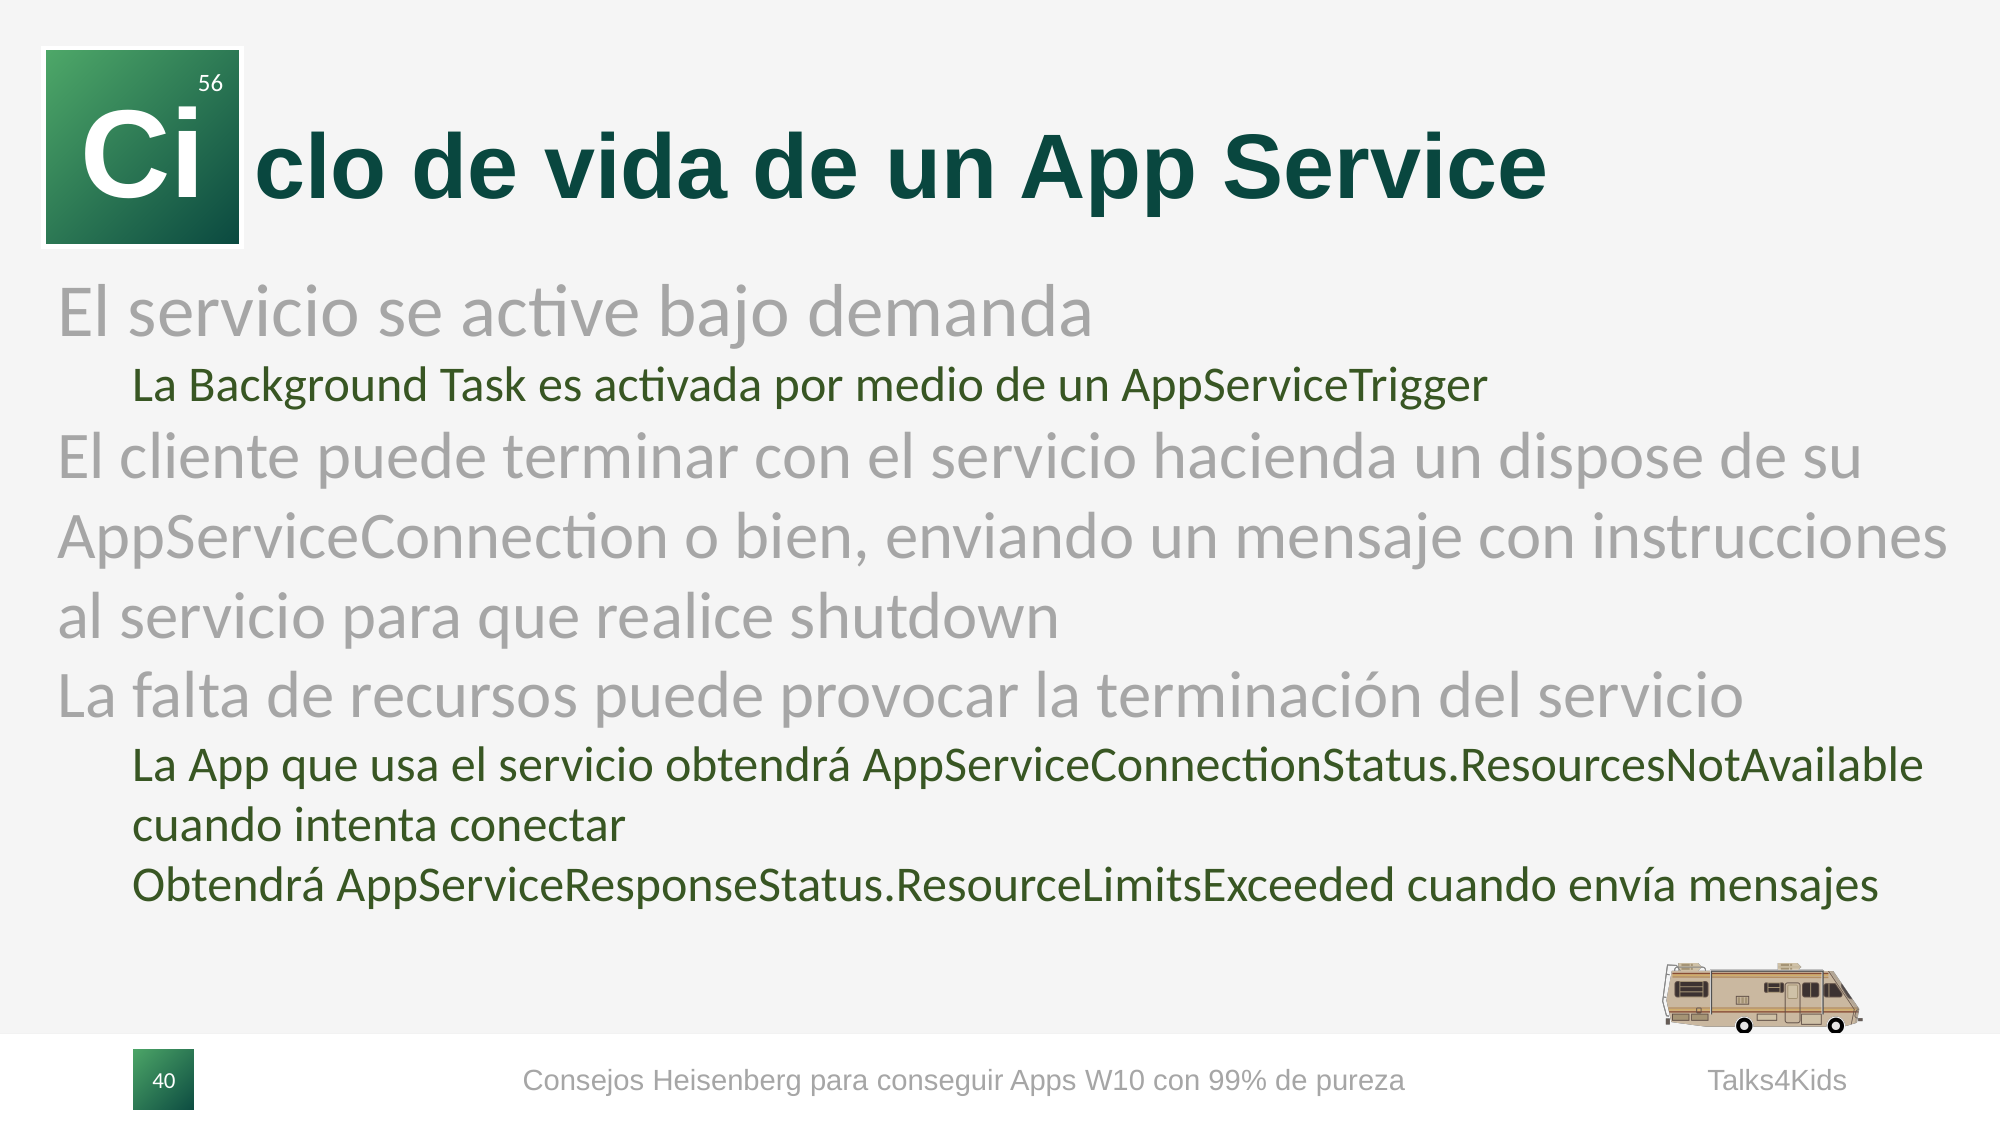

Ci
56
# clo de vida de un App Service
El servicio se active bajo demanda
La Background Task es activada por medio de un AppServiceTrigger
El cliente puede terminar con el servicio hacienda un dispose de su  AppServiceConnection o bien, enviando un mensaje con instrucciones al servicio para que realice shutdown
La falta de recursos puede provocar la terminación del servicio
La App que usa el servicio obtendrá AppServiceConnectionStatus.ResourcesNotAvailable cuando intenta conectar
Obtendrá AppServiceResponseStatus.ResourceLimitsExceeded cuando envía mensajes

Consejos Heisenberg para conseguir Apps W10 con 99% de pureza
Talks4Kids